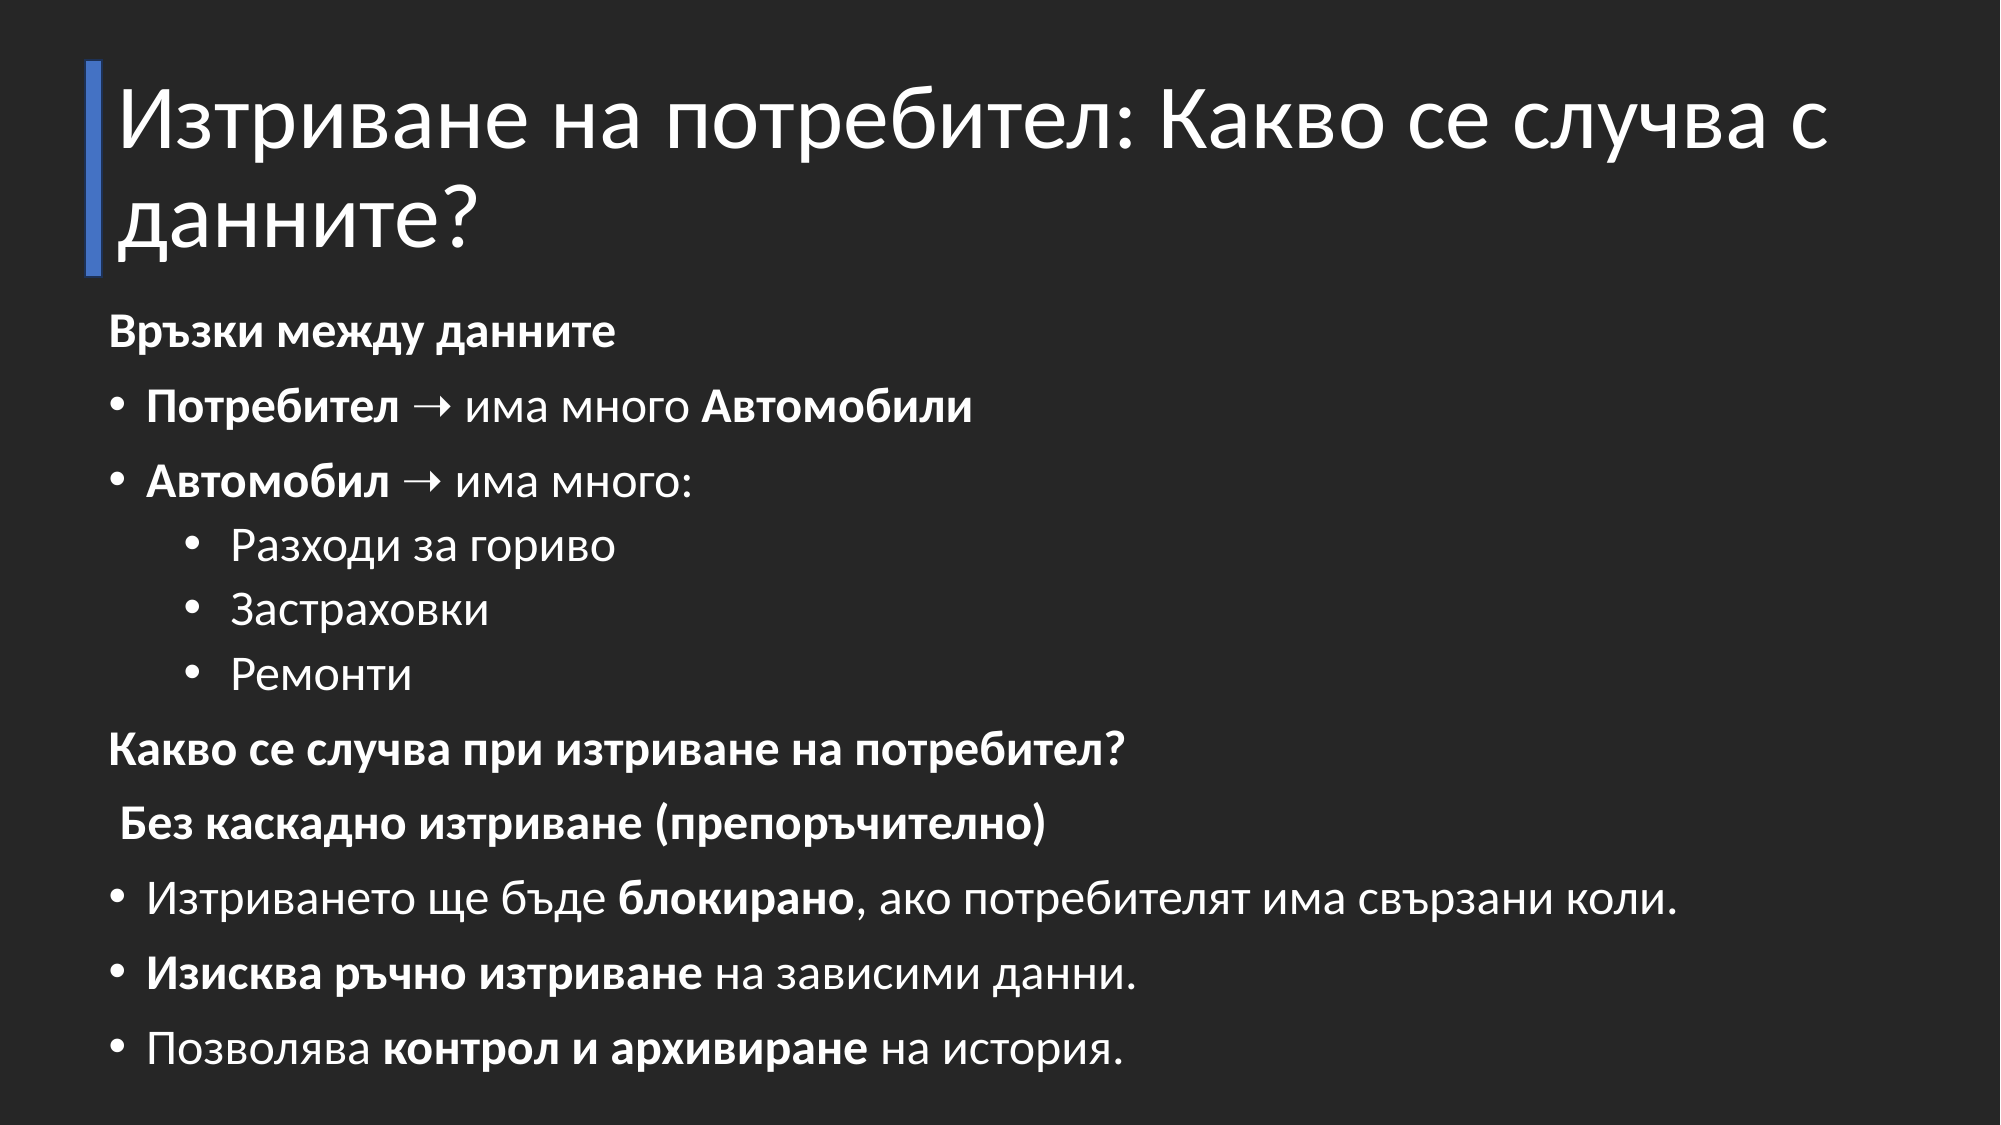

# Изтриване на потребител: Какво се случва с данните?
Връзки между данните
Потребител ➝ има много Автомобили
Автомобил ➝ има много:
Разходи за гориво
Застраховки
Ремонти
Какво се случва при изтриване на потребител?
 Без каскадно изтриване (препоръчително)
Изтриването ще бъде блокирано, ако потребителят има свързани коли.
Изисква ръчно изтриване на зависими данни.
Позволява контрол и архивиране на история.